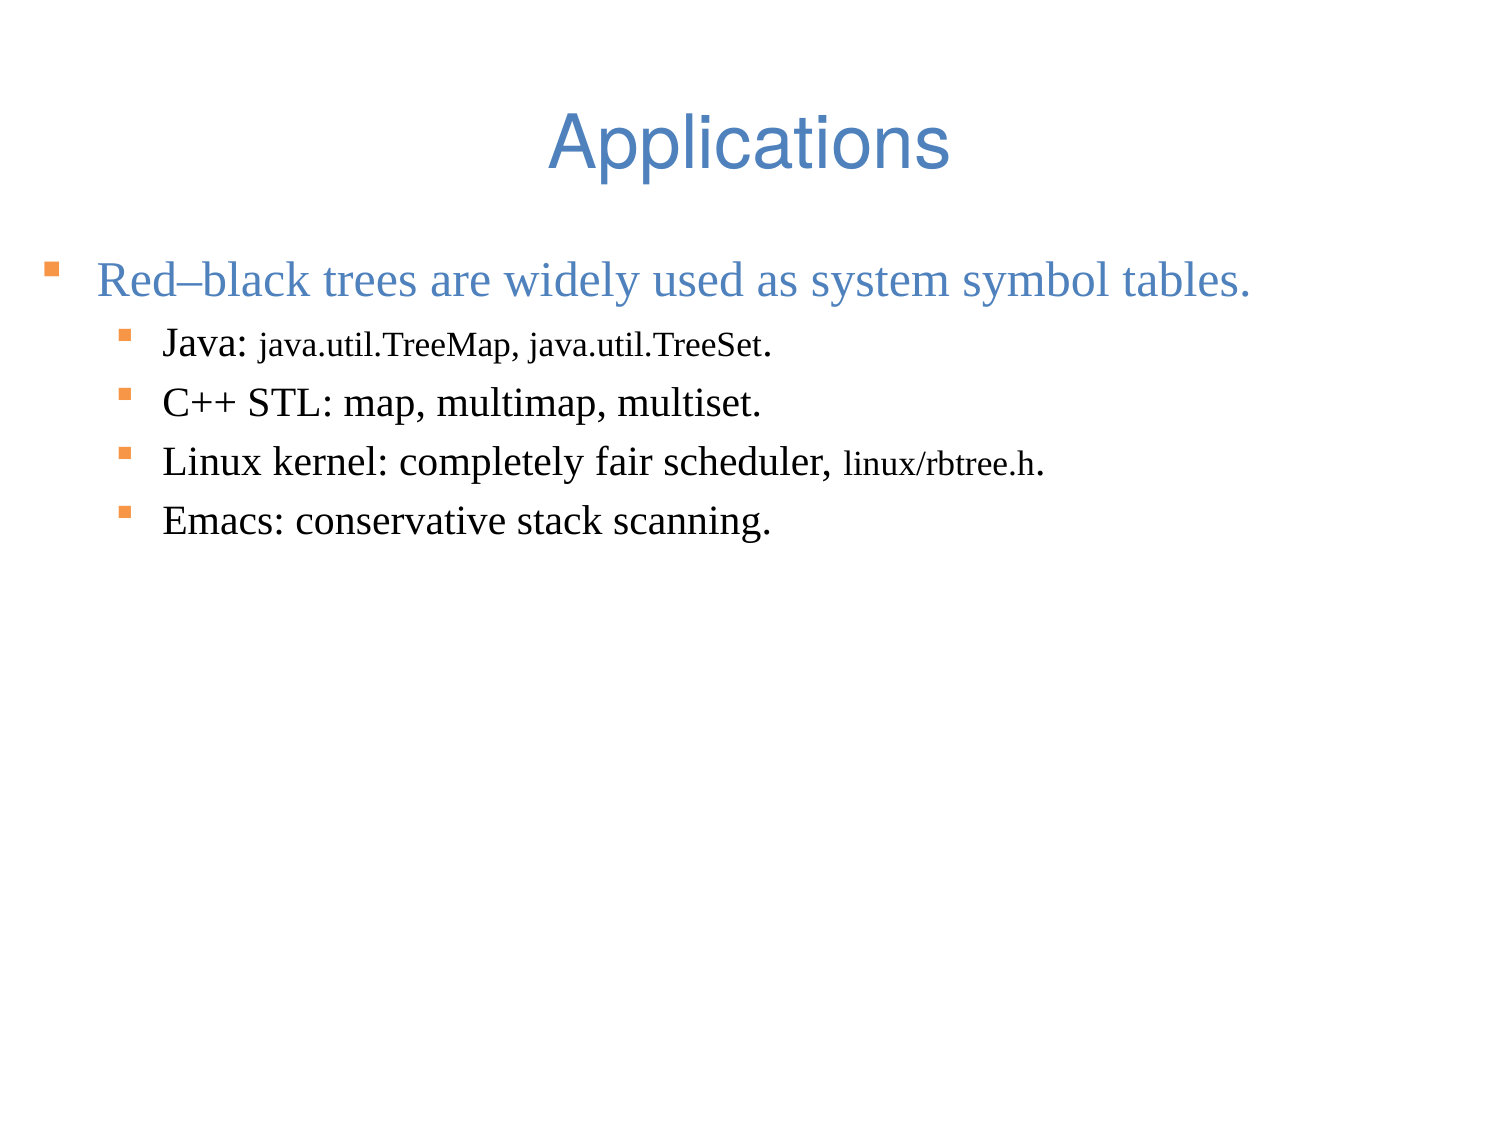

# Applications
Red–black trees are widely used as system symbol tables.
Java: java.util.TreeMap, java.util.TreeSet.
C++ STL: map, multimap, multiset.
Linux kernel: completely fair scheduler, linux/rbtree.h.
Emacs: conservative stack scanning.